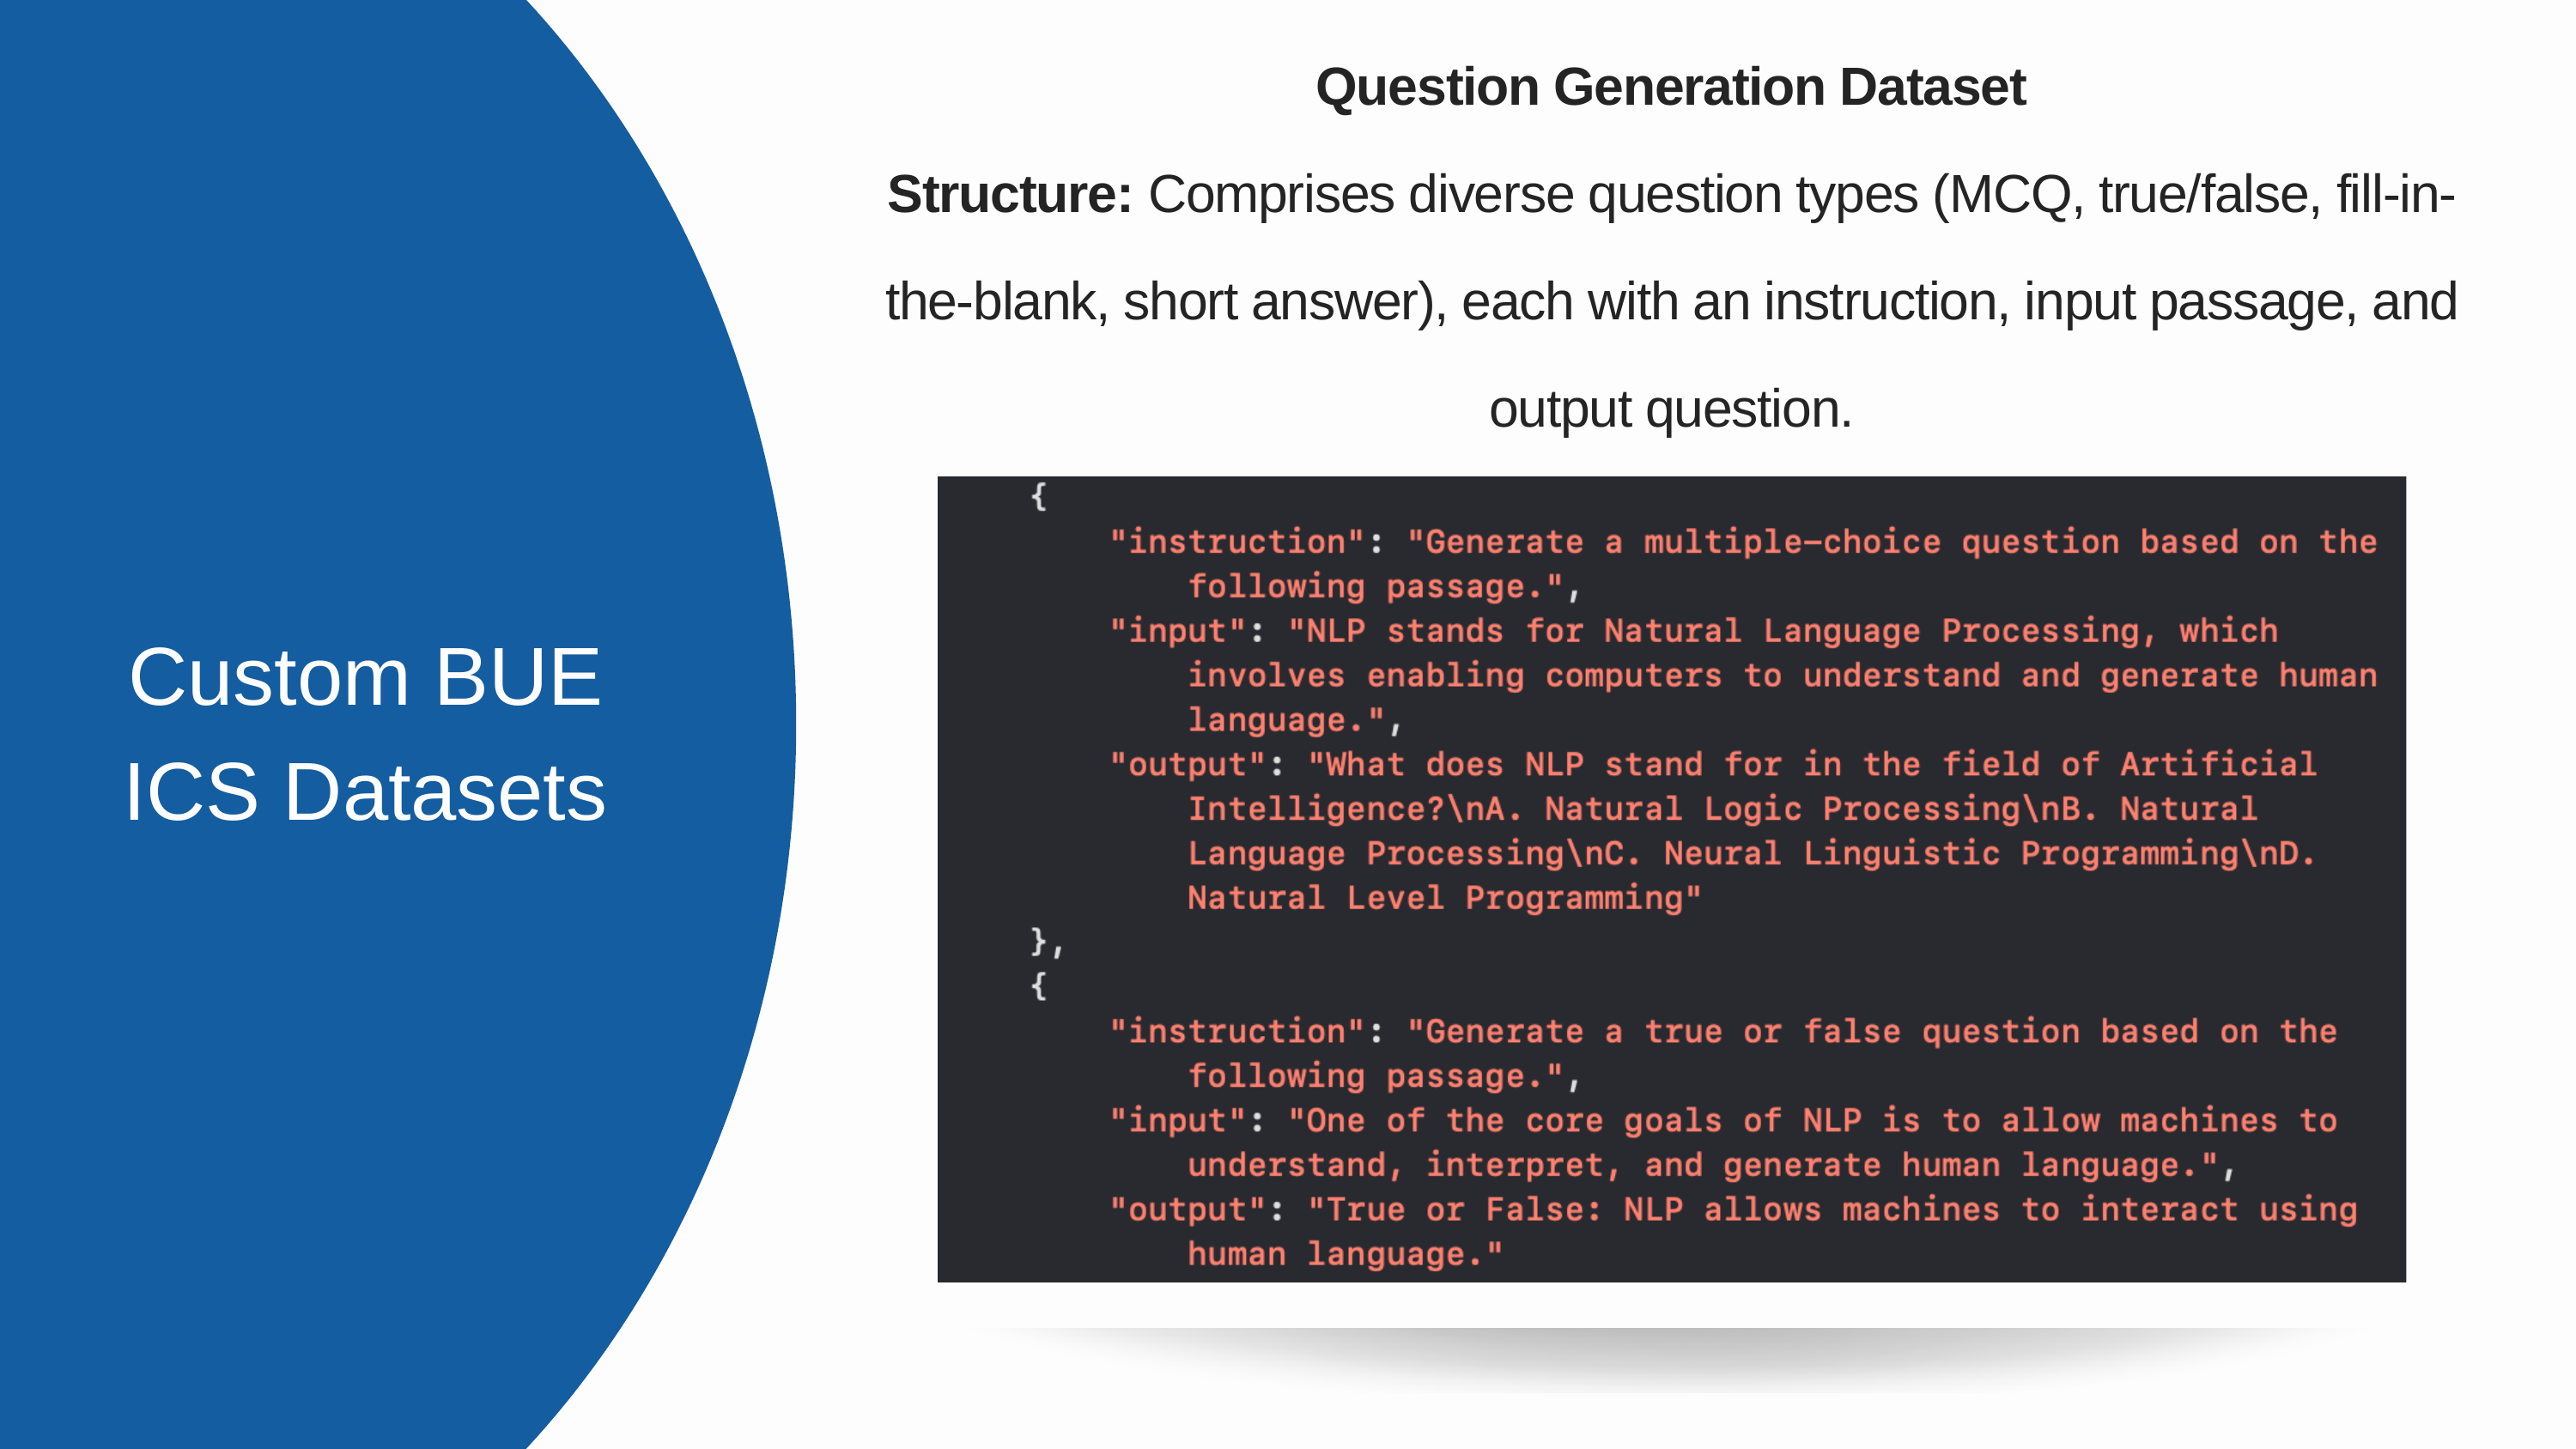

Question Generation Dataset
Structure: Comprises diverse question types (MCQ, true/false, fill-in-the-blank, short answer), each with an instruction, input passage, and output question.

Custom BUE ICS Datasets